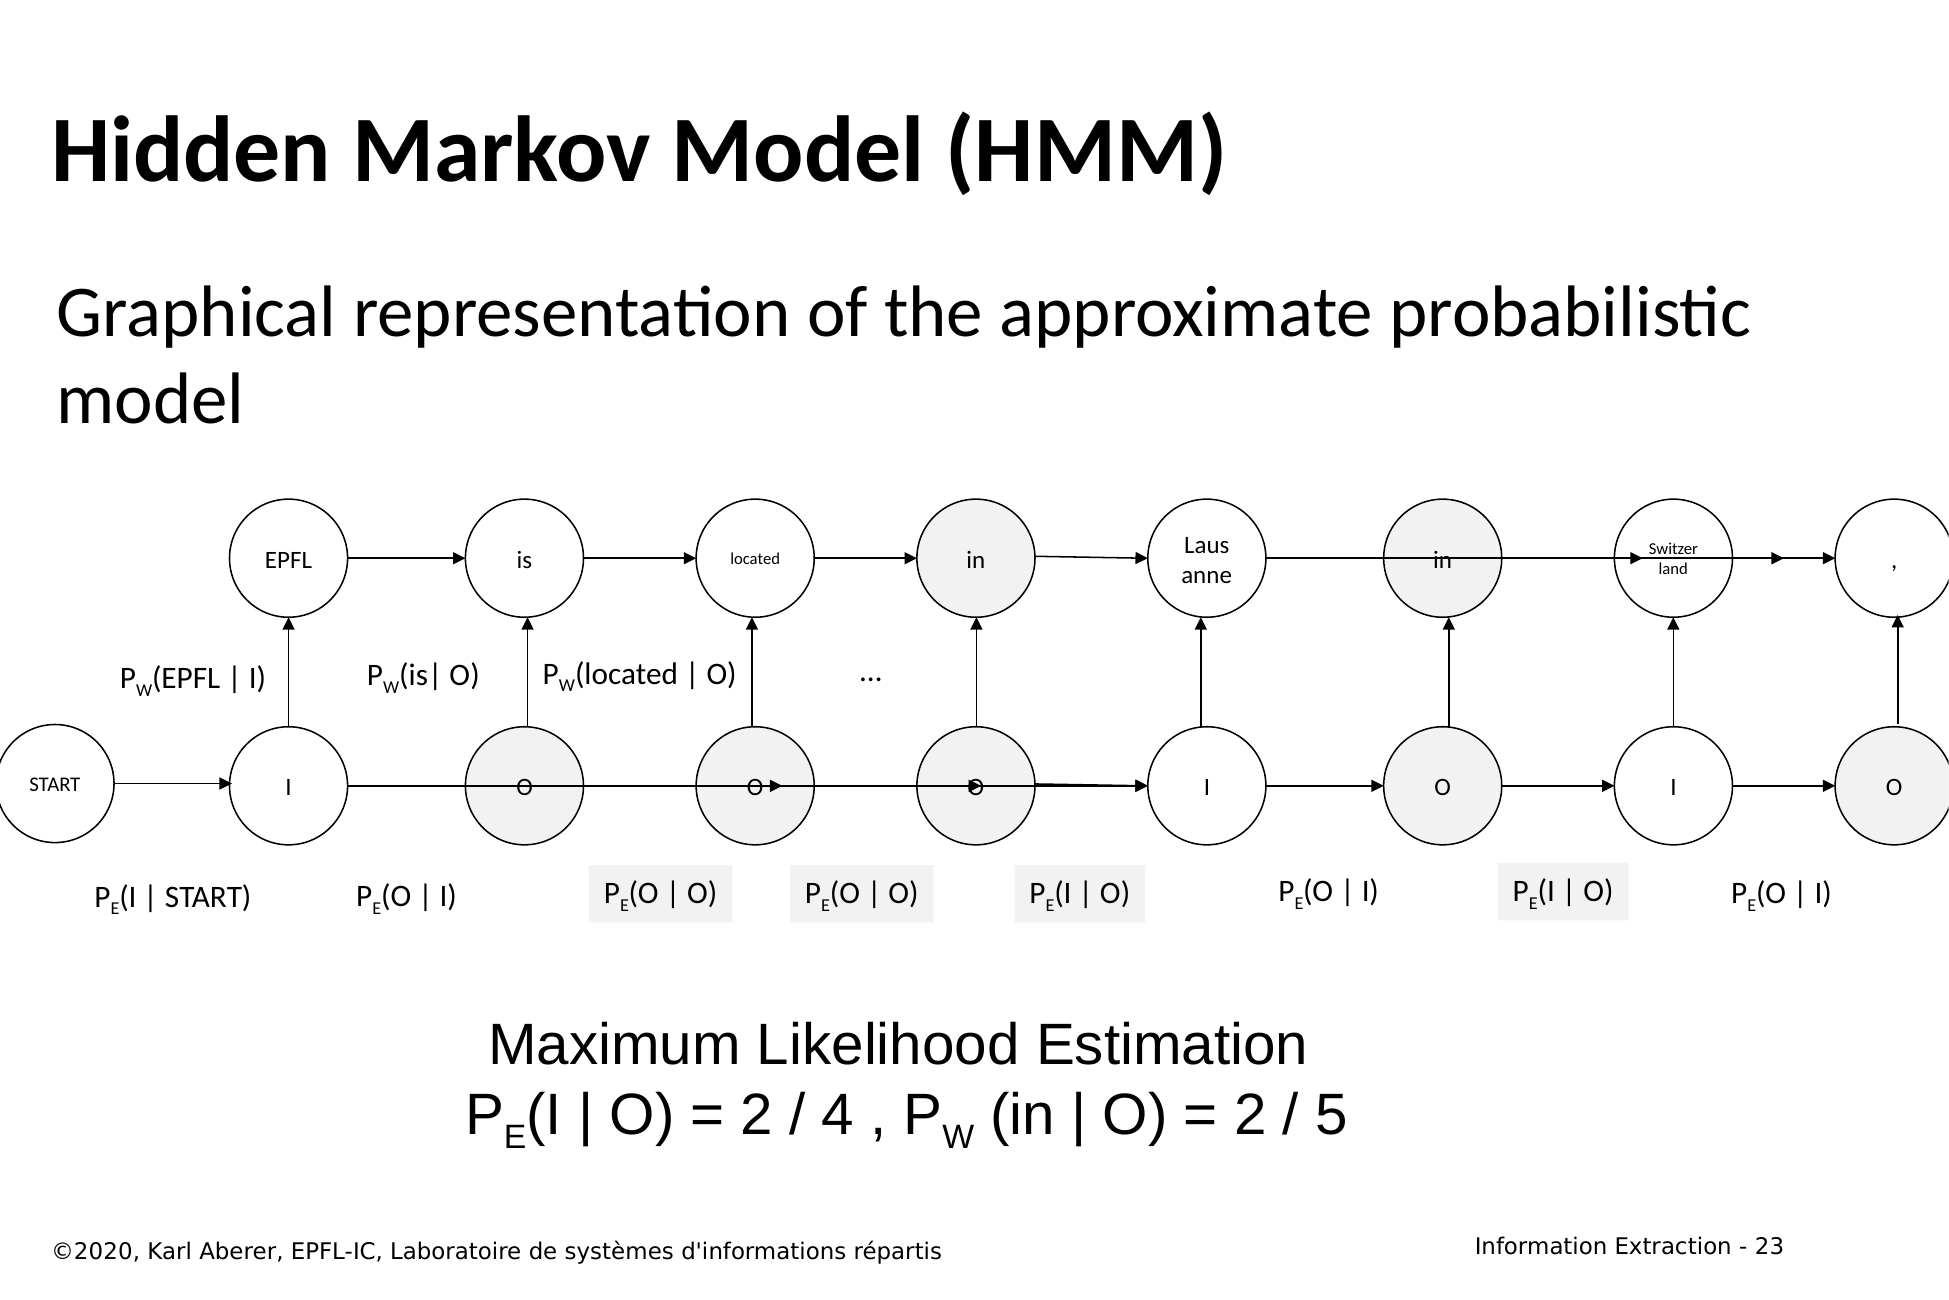

# Hidden Markov Model (HMM)
Graphical representation of the approximate probabilistic model

EPFL
is
located
in
Lausanne
in
Switzer
land
,
…
PW(located | O)
PW(is| O)
PW(EPFL | I)
START
I
O
O
O
I
O
I
O
PE(I | O)
PE(O | I)
PE(O | I)
PE(I | O)
PE(O | O)
PE(O | O)
PE(O | I)
PE(I | START)
Maximum Likelihood Estimation
PE(I | O) = 2 / 4 , PW (in | O) = 2 / 5
©2020, Karl Aberer, EPFL-IC, Laboratoire de systèmes d'informations répartis